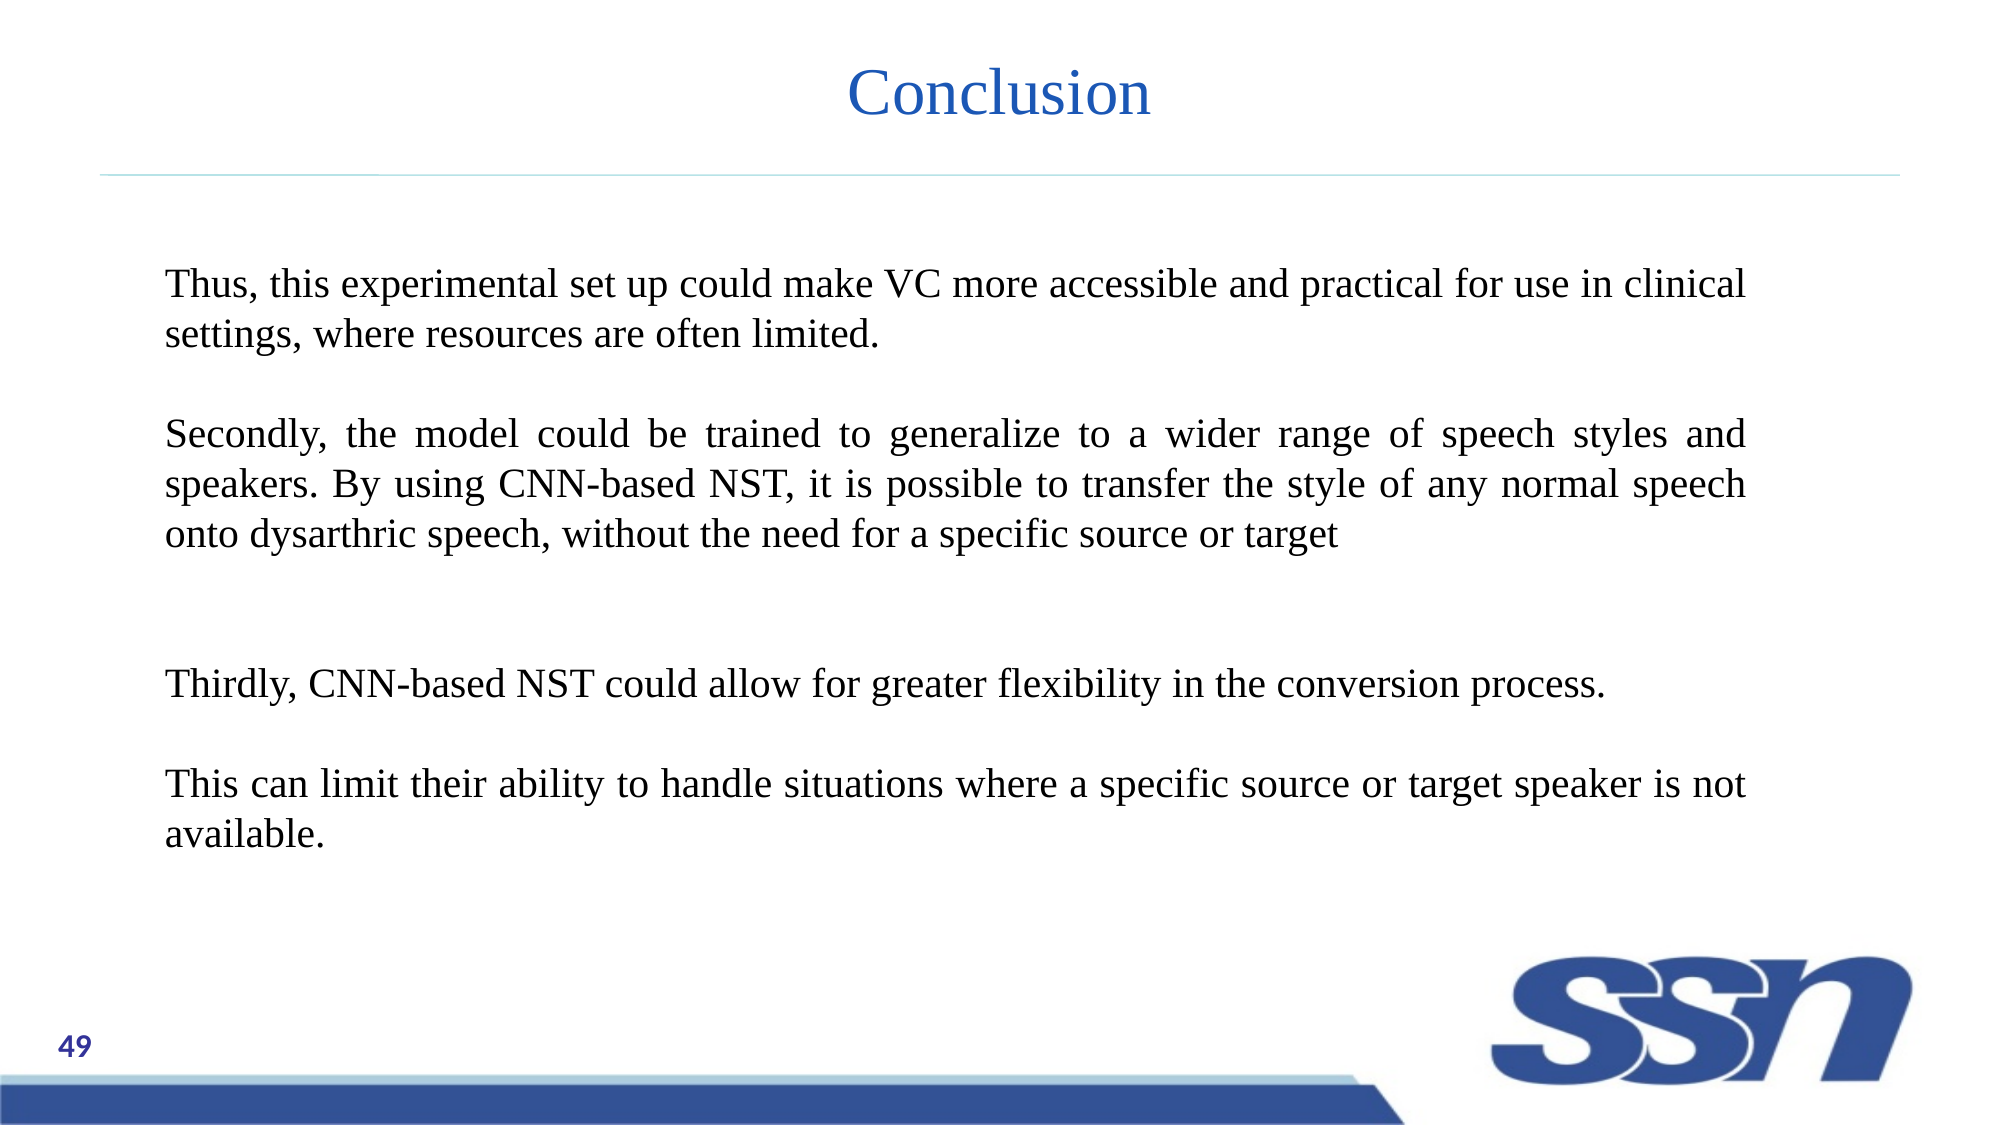

# Conclusion
Thus, this experimental set up could make VC more accessible and practical for use in clinical settings, where resources are often limited.

Secondly, the model could be trained to generalize to a wider range of speech styles and speakers. By using CNN-based NST, it is possible to transfer the style of any normal speech onto dysarthric speech, without the need for a specific source or target

Thirdly, CNN-based NST could allow for greater flexibility in the conversion process.

This can limit their ability to handle situations where a specific source or target speaker is not available.